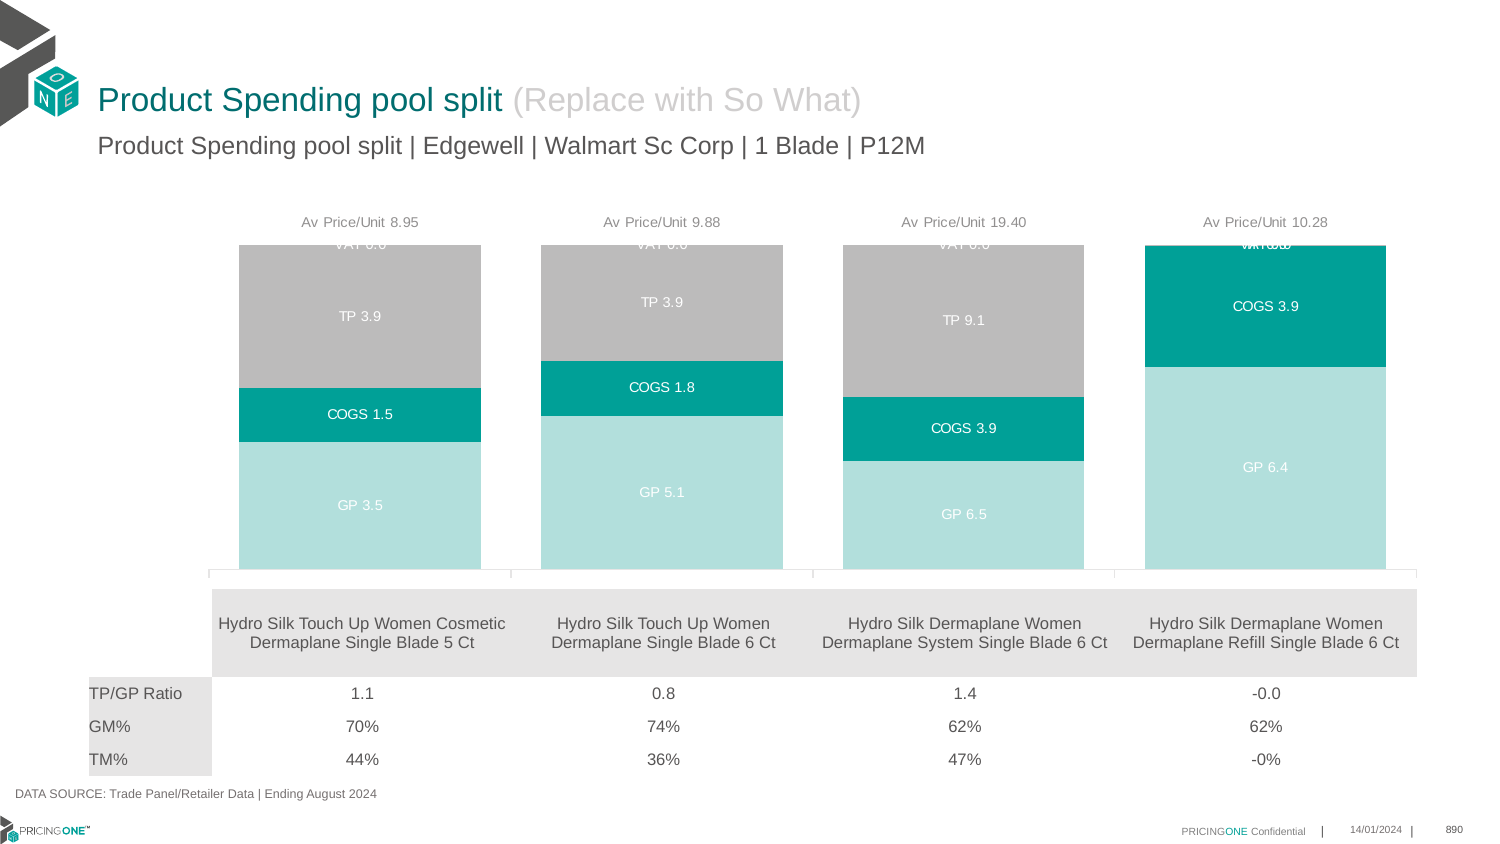

# Product Spending pool split (Replace with So What)
Product Spending pool split | Edgewell | Walmart Sc Corp | 1 Blade | P12M

### Chart

| Category | GP | COGS | TP | VAT |
|---|---|---|---|---|
| Av Price/Unit 8.95 | 3.520352431755623 | 1.48767395848424 | 3.943193626730686 | 0.0 |
| Av Price/Unit 9.88 | 5.1413 | 1.8332 | 3.8884889056036087 | 0.0 |
| Av Price/Unit 19.40 | 6.455676388695532 | 3.875352888765139 | 9.069850967562298 | 0.0 |
| Av Price/Unit 10.28 | 6.419646268656717 | 3.875573134328358 | -0.019028358208958096 | 0.0 |
|  | Hydro Silk Touch Up Women Cosmetic Dermaplane Single Blade 5 Ct | Hydro Silk Touch Up Women Dermaplane Single Blade 6 Ct | Hydro Silk Dermaplane Women Dermaplane System Single Blade 6 Ct | Hydro Silk Dermaplane Women Dermaplane Refill Single Blade 6 Ct |
| --- | --- | --- | --- | --- |
| TP/GP Ratio | 1.1 | 0.8 | 1.4 | -0.0 |
| GM% | 70% | 74% | 62% | 62% |
| TM% | 44% | 36% | 47% | -0% |
DATA SOURCE: Trade Panel/Retailer Data | Ending August 2024

14/01/2024
890